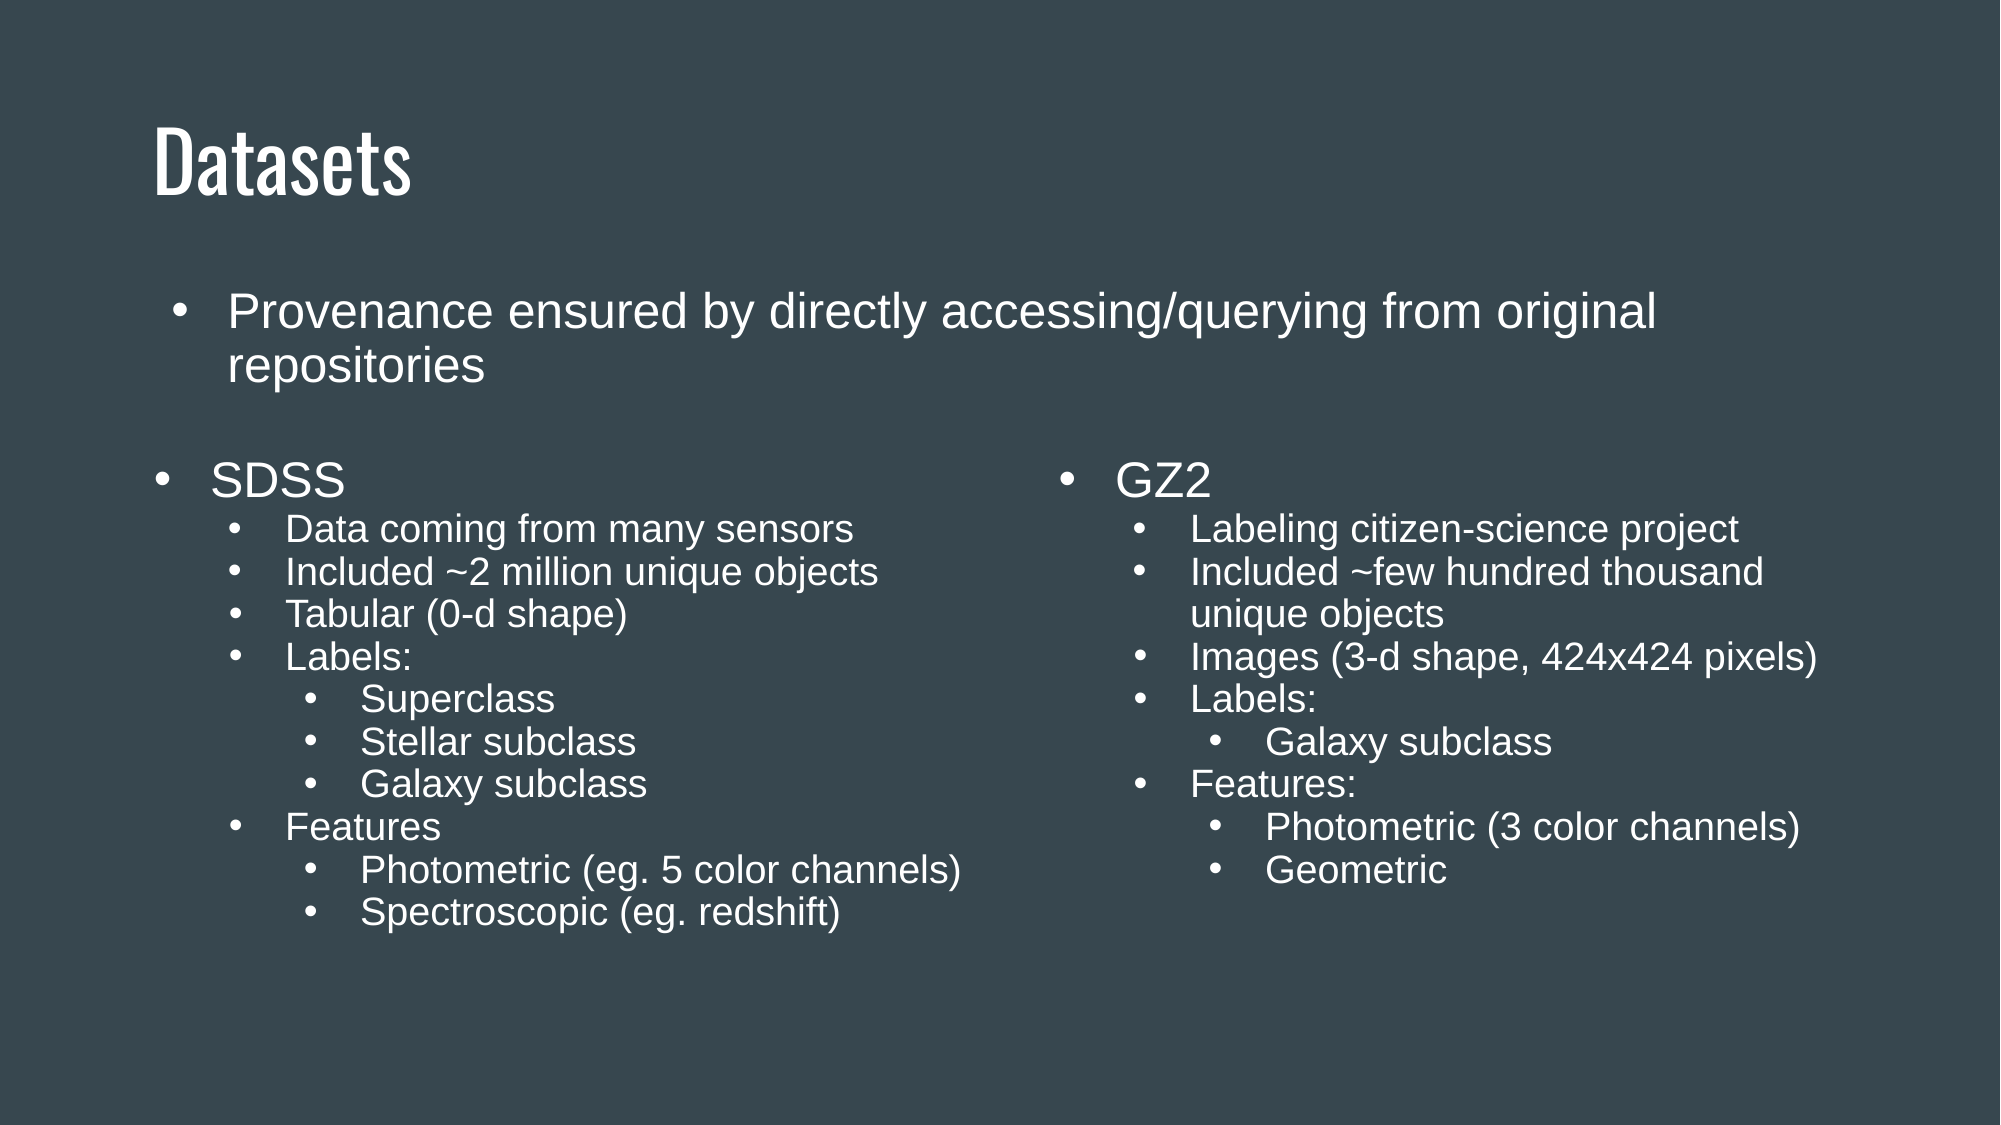

# Datasets
Provenance ensured by directly accessing/querying from original repositories
SDSS
Data coming from many sensors
Included ~2 million unique objects
Tabular (0-d shape)
Labels:
Superclass
Stellar subclass
Galaxy subclass
Features
Photometric (eg. 5 color channels)
Spectroscopic (eg. redshift)
GZ2
Labeling citizen-science project
Included ~few hundred thousand unique objects
Images (3-d shape, 424x424 pixels)
Labels:
Galaxy subclass
Features:
Photometric (3 color channels)
Geometric